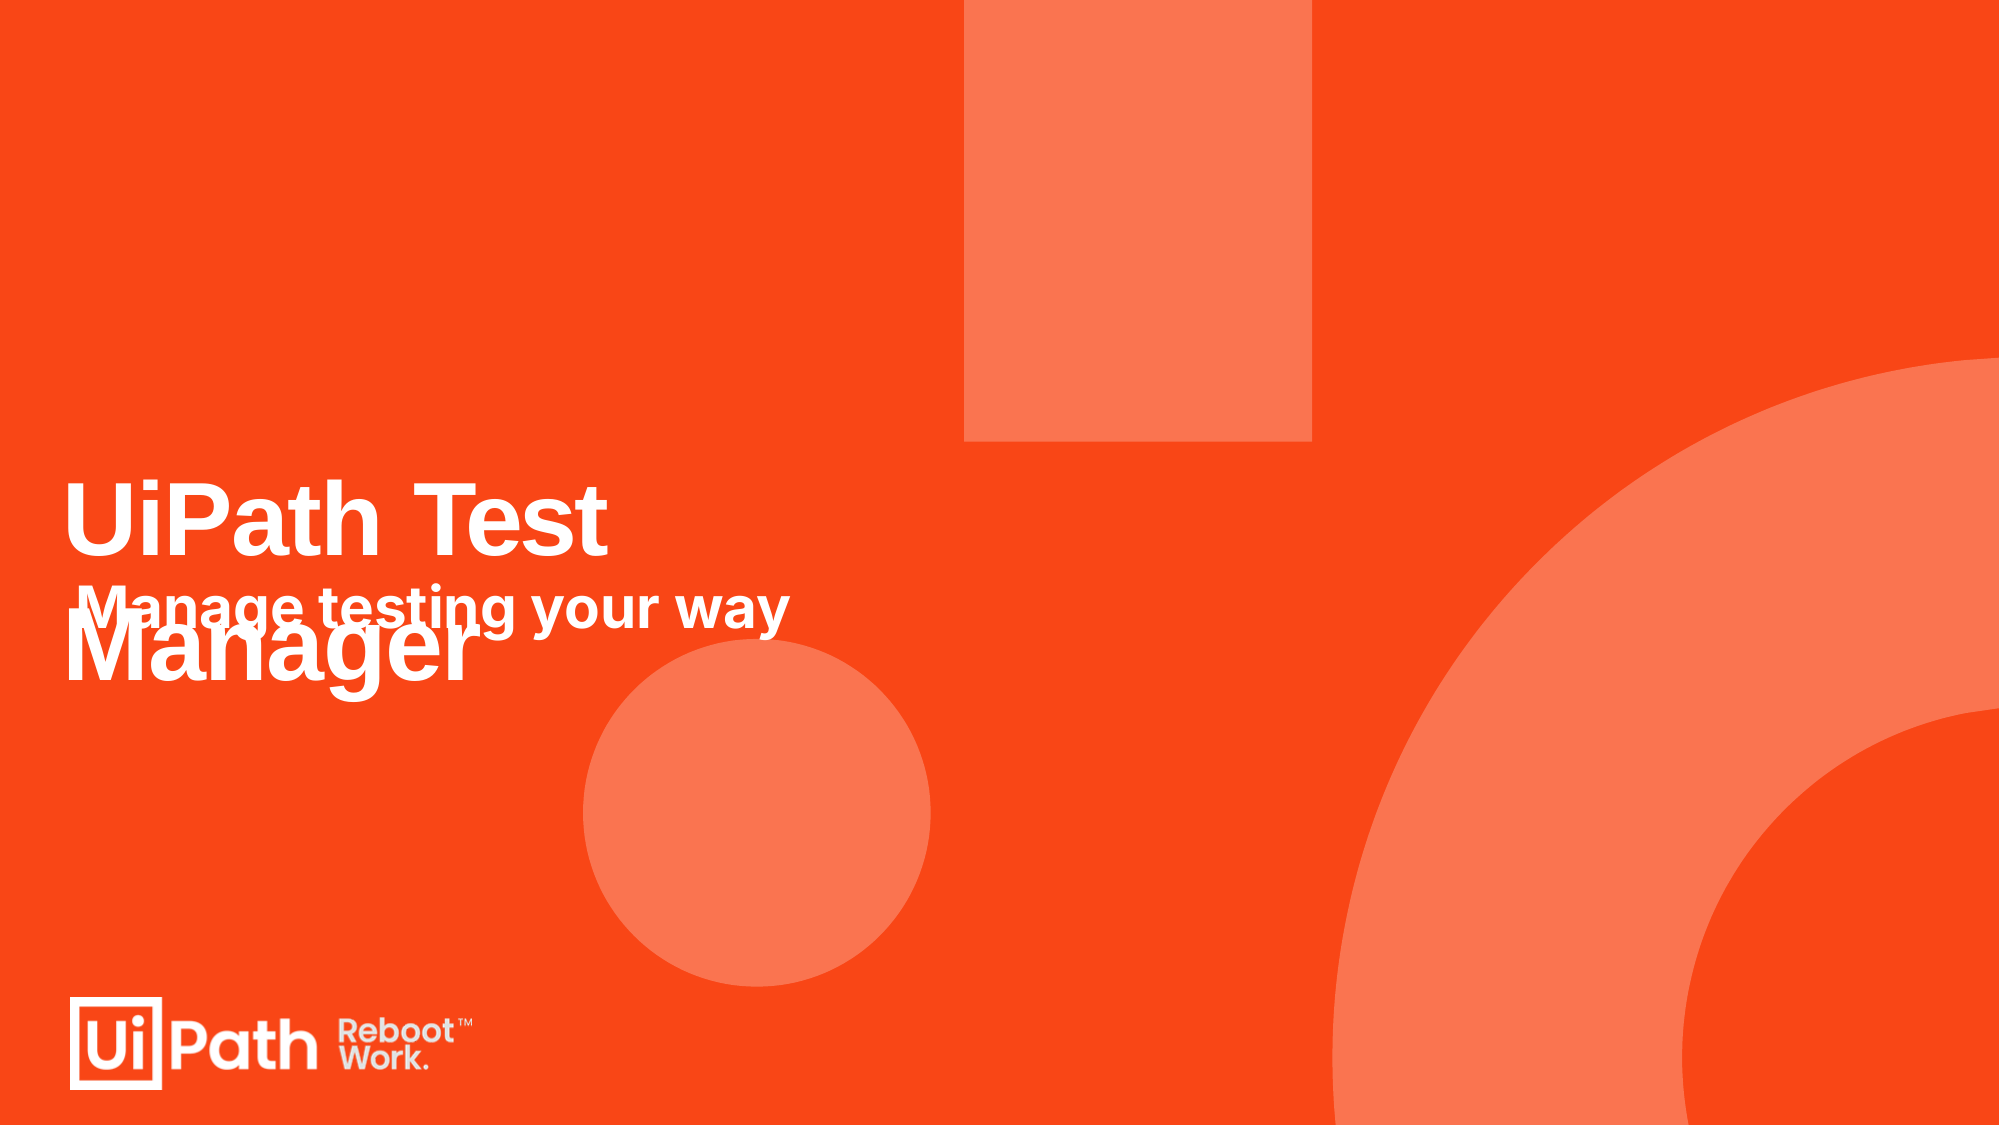

# UiPath Test Manager
Manage testing your way